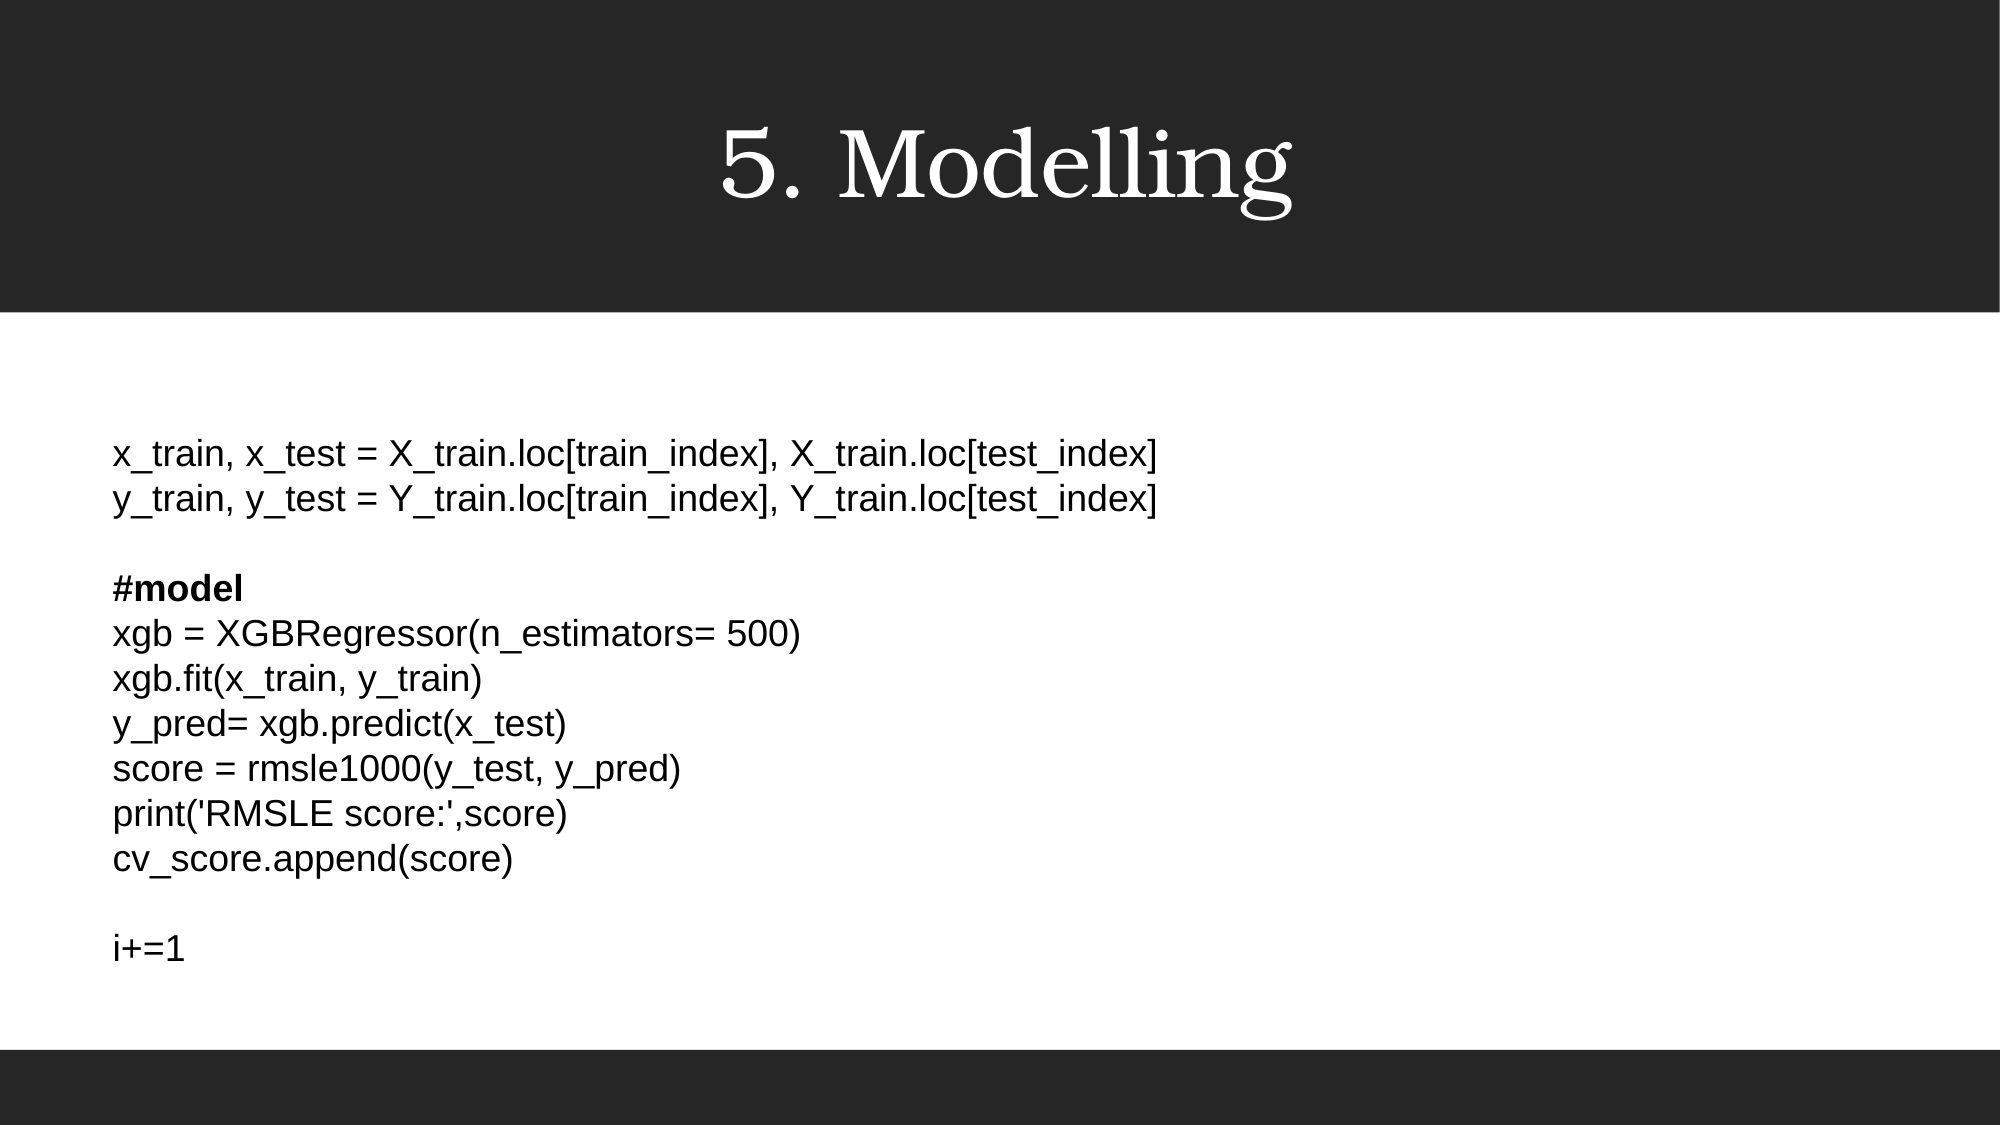

# 5. Modelling

    x_train, x_test = X_train.loc[train_index], X_train.loc[test_index]
    y_train, y_test = Y_train.loc[train_index], Y_train.loc[test_index]

    #model
    xgb = XGBRegressor(n_estimators= 500)
    xgb.fit(x_train, y_train)
    y_pred= xgb.predict(x_test)
    score = rmsle1000(y_test, y_pred)
    print('RMSLE score:',score)
    cv_score.append(score)

    i+=1